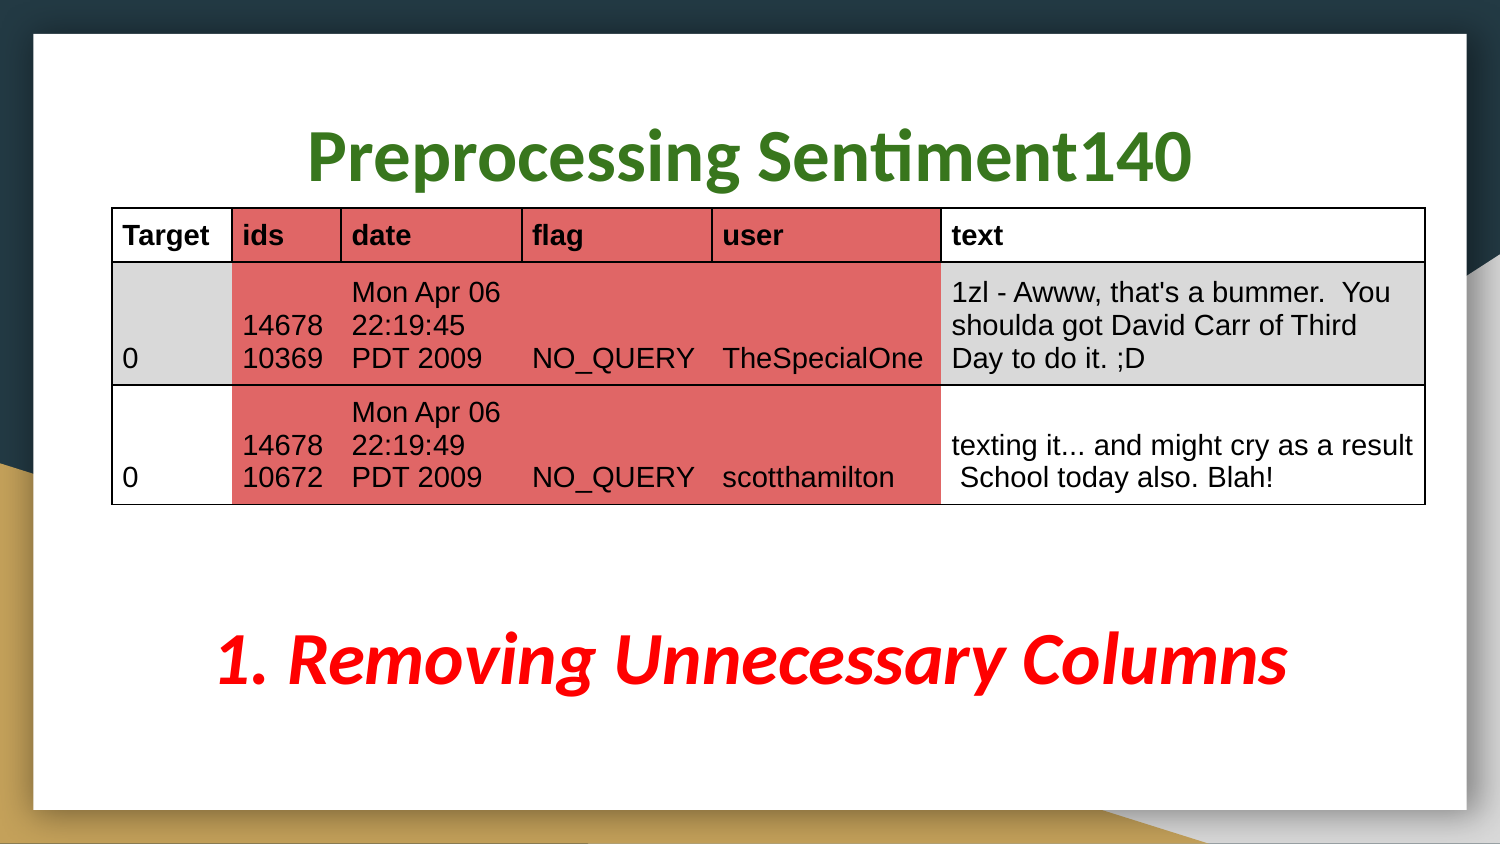

Preprocessing Sentiment140
| Target | ids | date | flag | user | text |
| --- | --- | --- | --- | --- | --- |
| 0 | 1467810369 | Mon Apr 06 22:19:45 PDT 2009 | NO\_QUERY | TheSpecialOne | 1zl - Awww, that's a bummer. You shoulda got David Carr of Third Day to do it. ;D |
| 0 | 1467810672 | Mon Apr 06 22:19:49 PDT 2009 | NO\_QUERY | scotthamilton | texting it... and might cry as a result School today also. Blah! |
1. Removing Unnecessary Columns